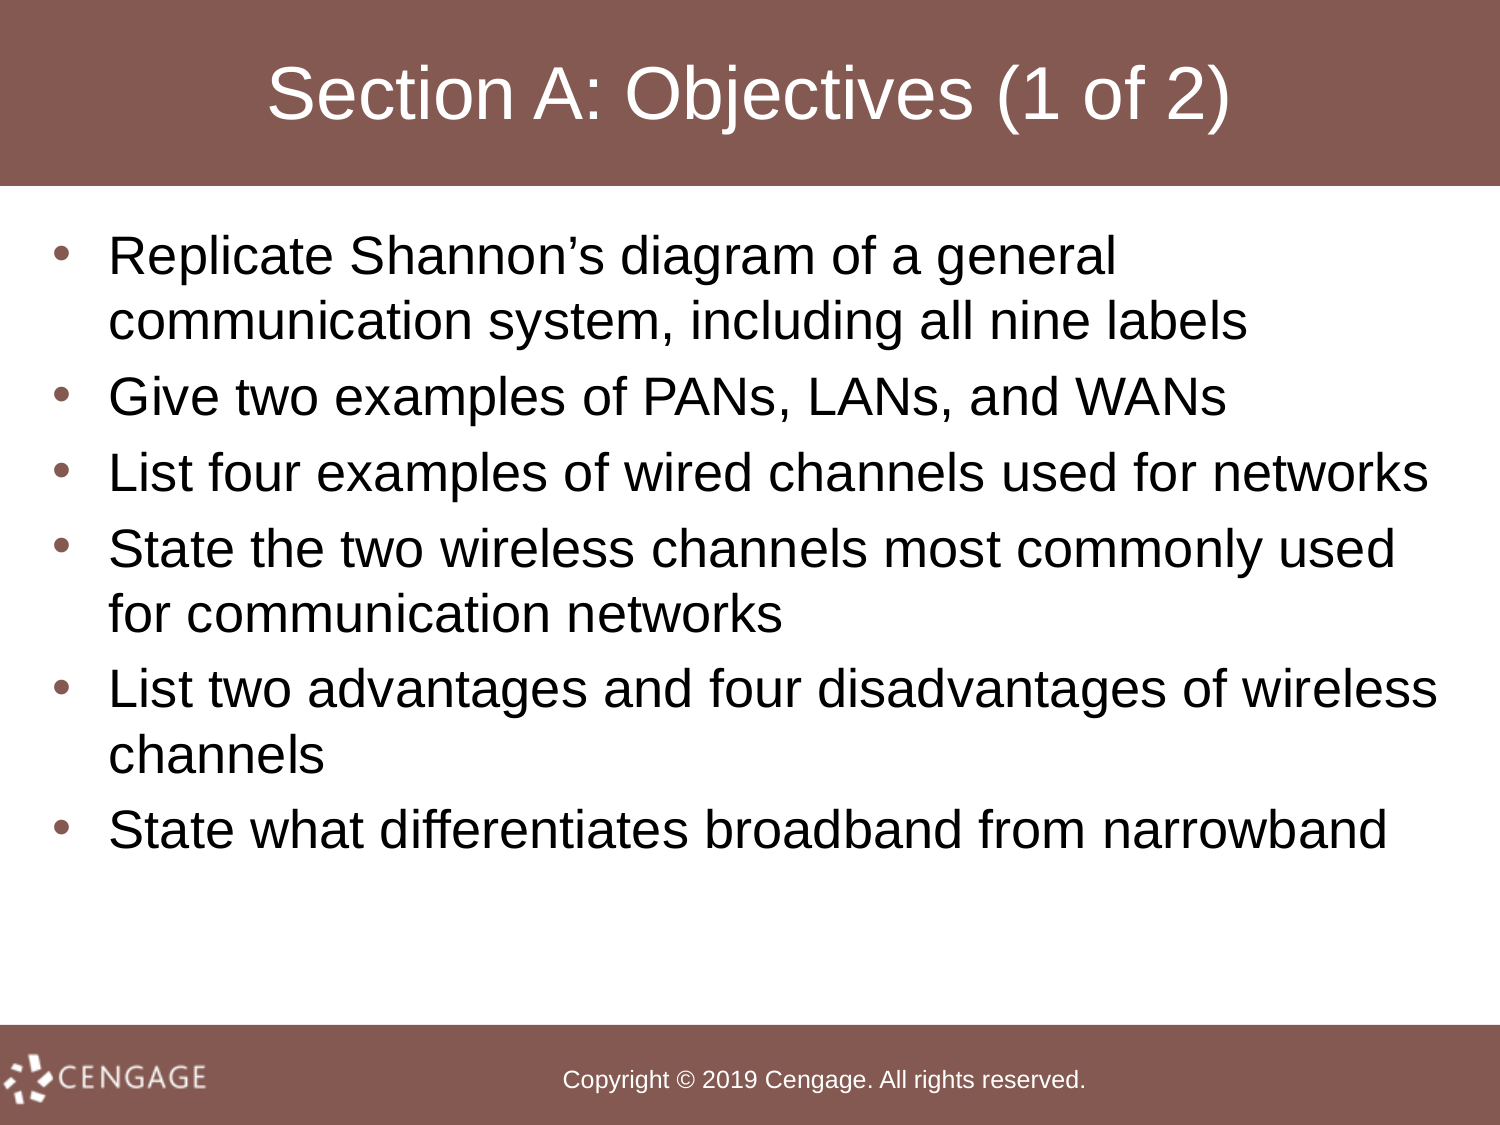

# Section A: Objectives (1 of 2)
Replicate Shannon’s diagram of a general communication system, including all nine labels
Give two examples of PANs, LANs, and WANs
List four examples of wired channels used for networks
State the two wireless channels most commonly used for communication networks
List two advantages and four disadvantages of wireless channels
State what differentiates broadband from narrowband